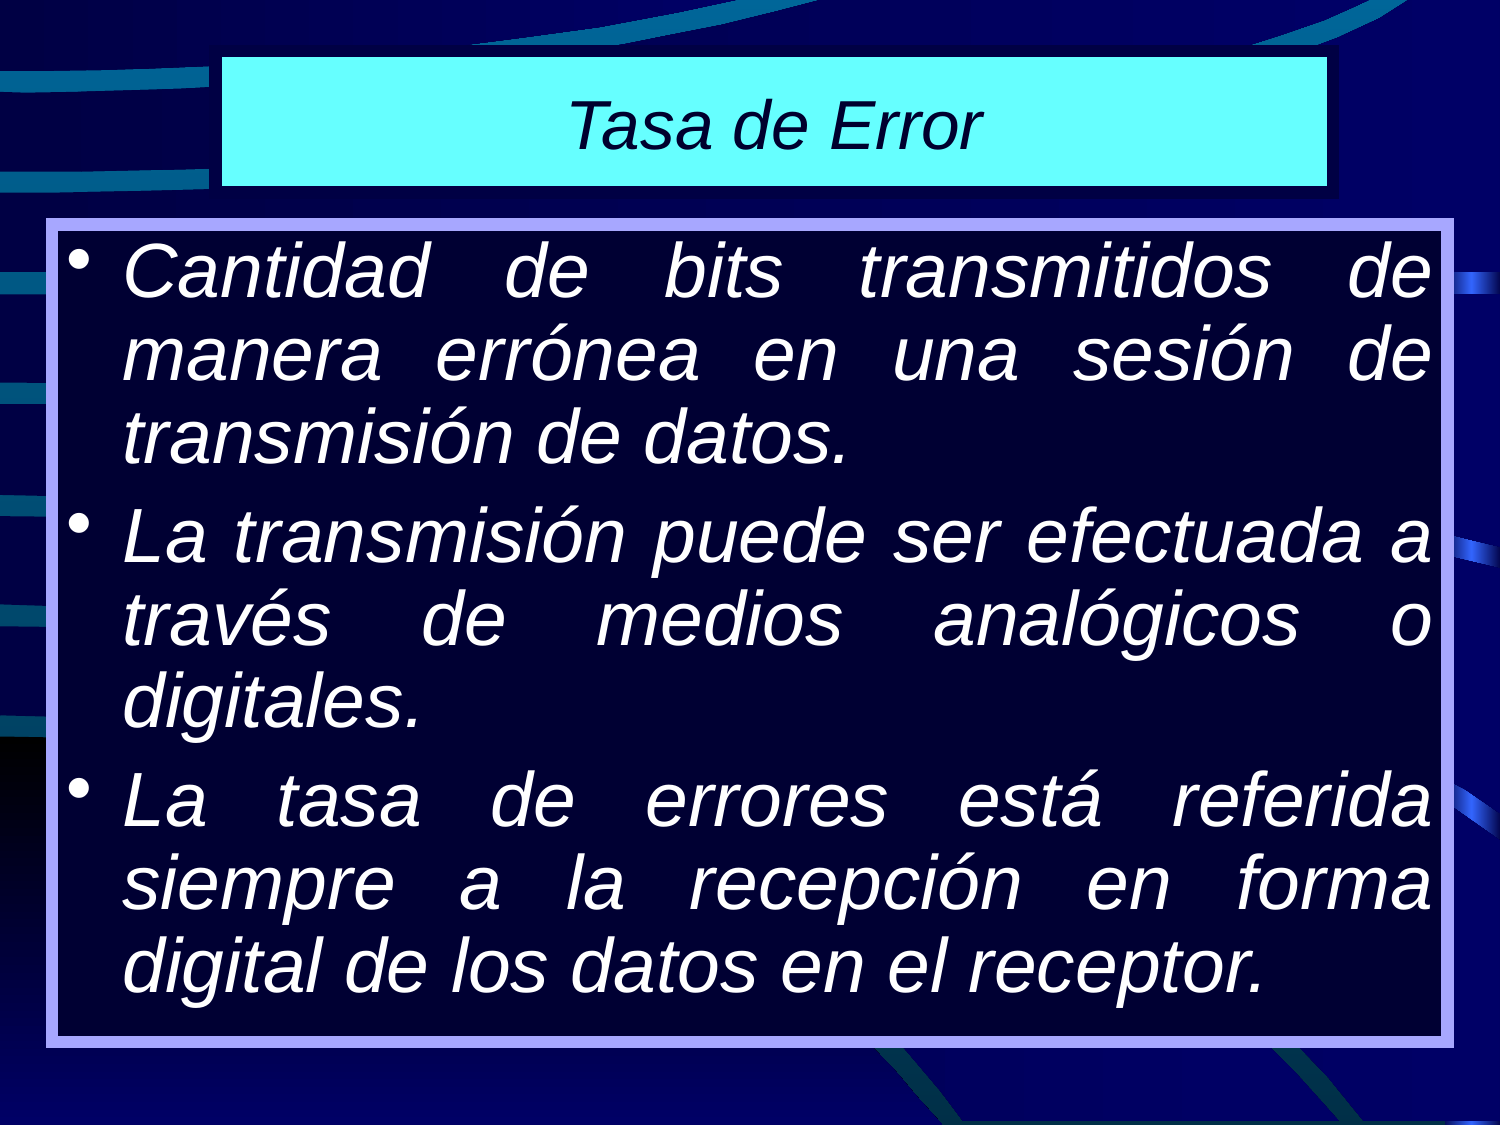

# Tasa de Error
Cantidad de bits transmitidos de manera errónea en una sesión de transmisión de datos.
La transmisión puede ser efectuada a través de medios analógicos o digitales.
La tasa de errores está referida siempre a la recepción en forma digital de los datos en el receptor.
Informática General